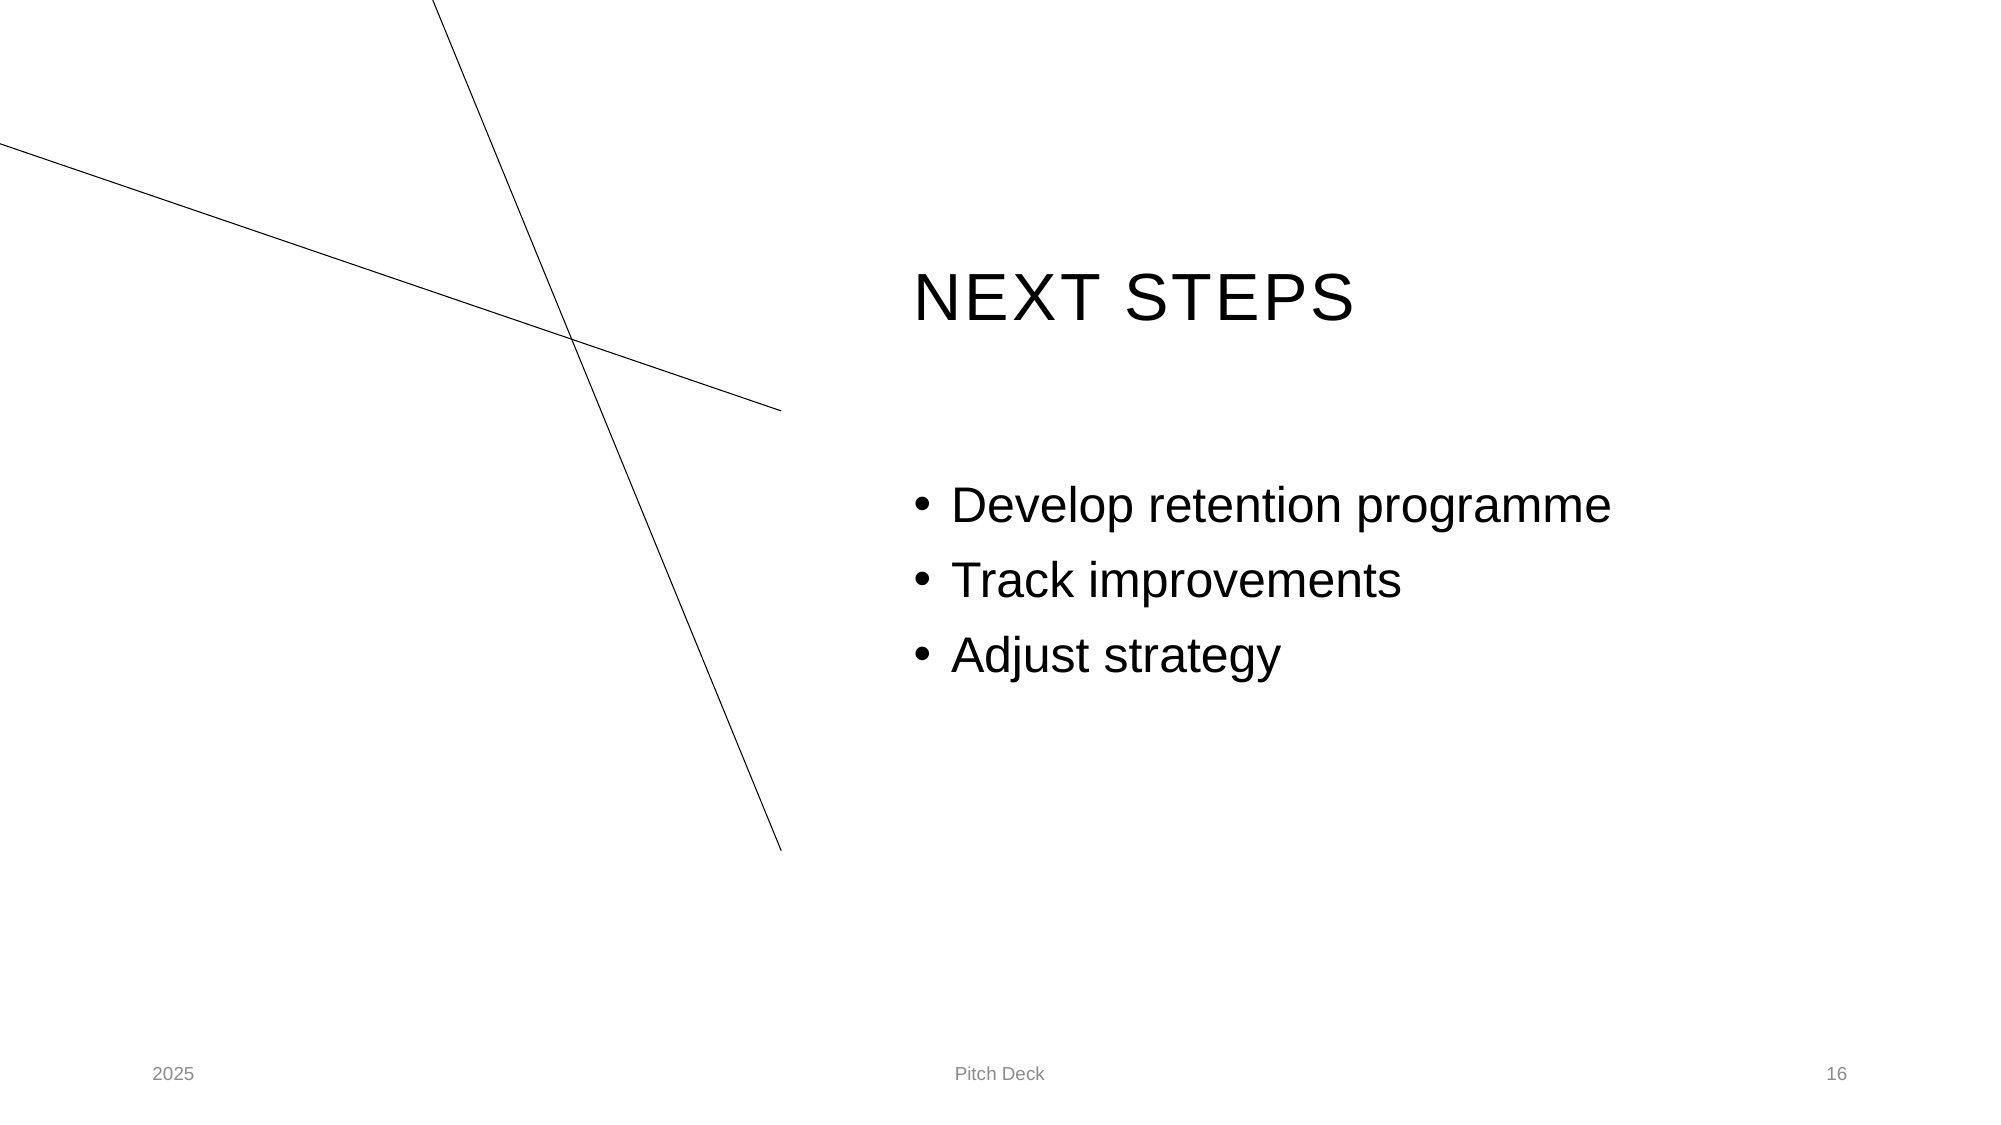

# Next Steps
Develop retention programme
Track improvements
Adjust strategy
2025
Pitch Deck
16